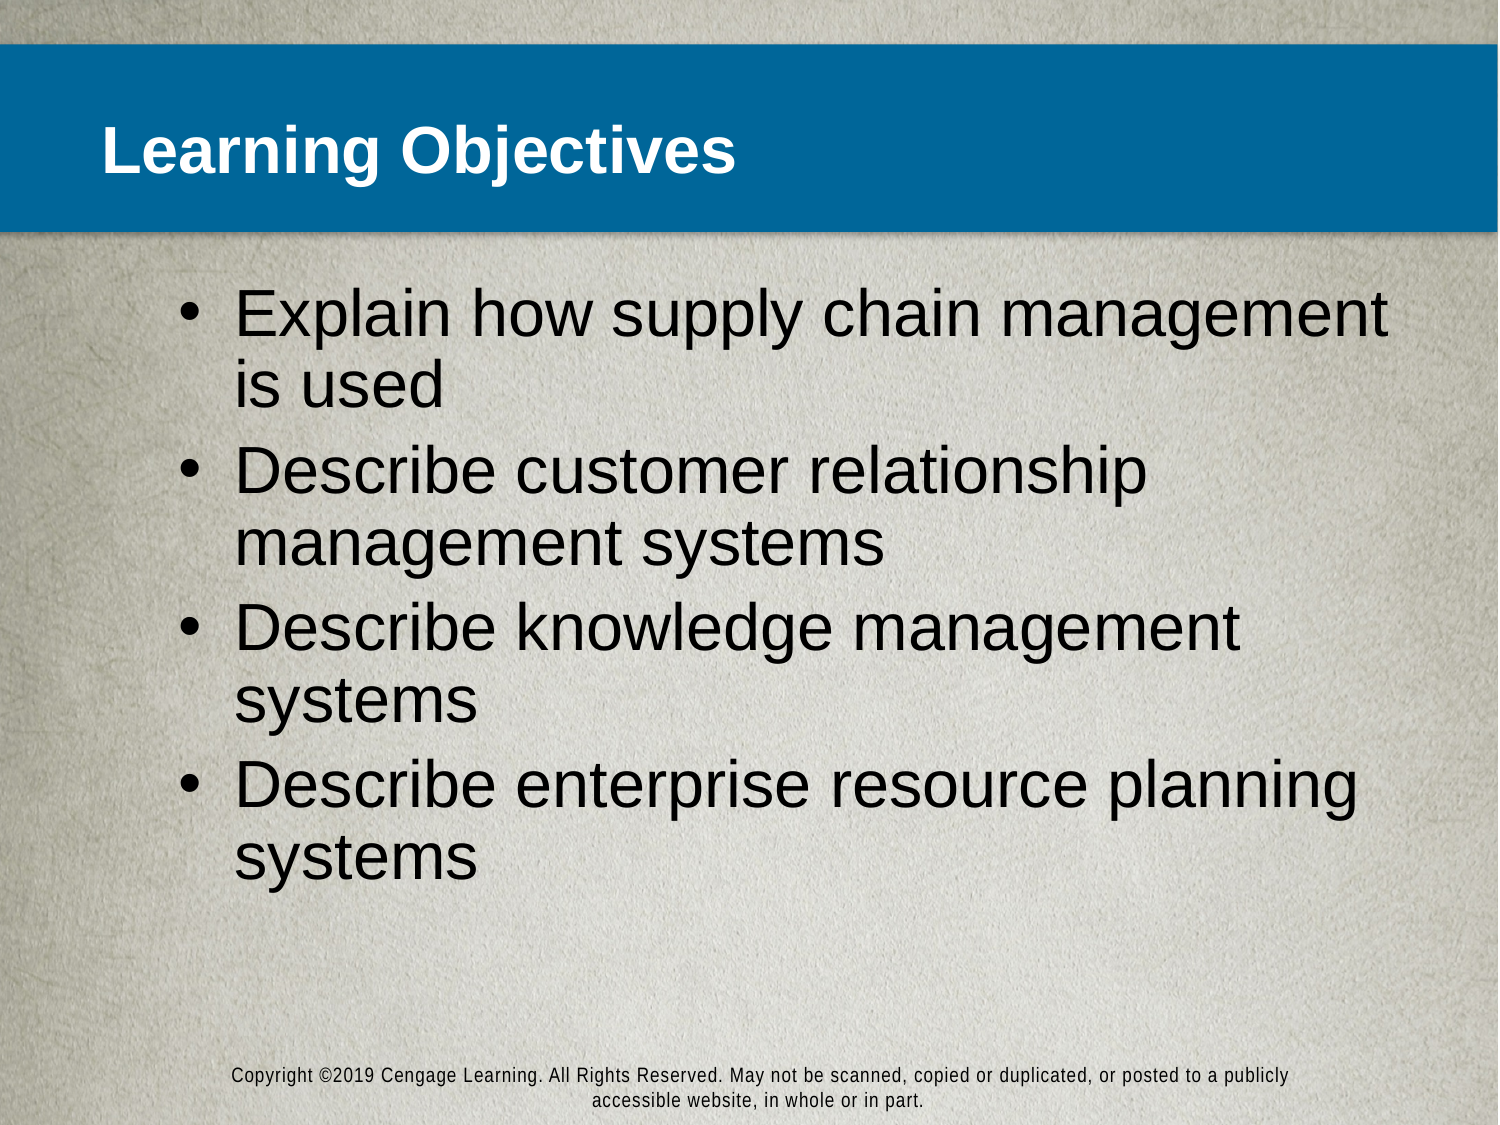

# Learning Objectives
Explain how supply chain management is used
Describe customer relationship management systems
Describe knowledge management systems
Describe enterprise resource planning systems